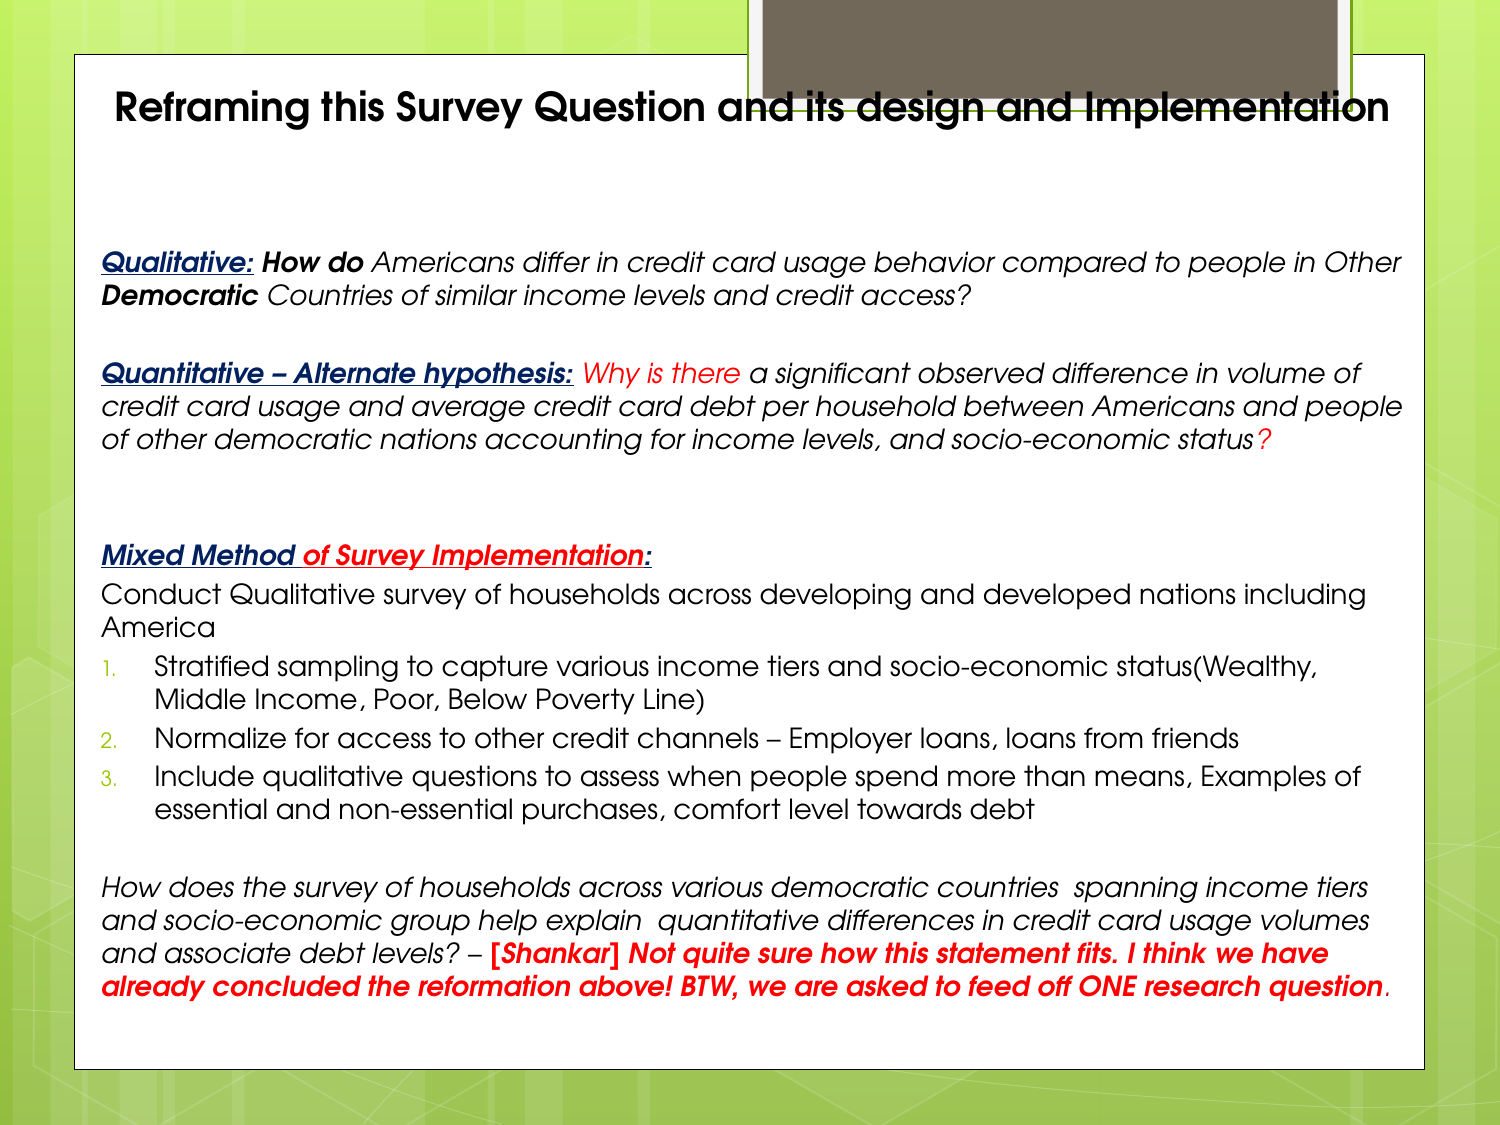

# Reframing this Survey Question and its design and Implementation
Qualitative: How do Americans differ in credit card usage behavior compared to people in Other Democratic Countries of similar income levels and credit access?

Quantitative – Alternate hypothesis: Why is there a significant observed difference in volume of credit card usage and average credit card debt per household between Americans and people of other democratic nations accounting for income levels, and socio-economic status?

Mixed Method of Survey Implementation:
Conduct Qualitative survey of households across developing and developed nations including America
Stratified sampling to capture various income tiers and socio-economic status(Wealthy, Middle Income, Poor, Below Poverty Line)
Normalize for access to other credit channels – Employer loans, loans from friends
Include qualitative questions to assess when people spend more than means, Examples of  essential and non-essential purchases, comfort level towards debt

How does the survey of households across various democratic countries  spanning income tiers and socio-economic group help explain  quantitative differences in credit card usage volumes and associate debt levels? – [Shankar] Not quite sure how this statement fits. I think we have already concluded the reformation above! BTW, we are asked to feed off ONE research question.